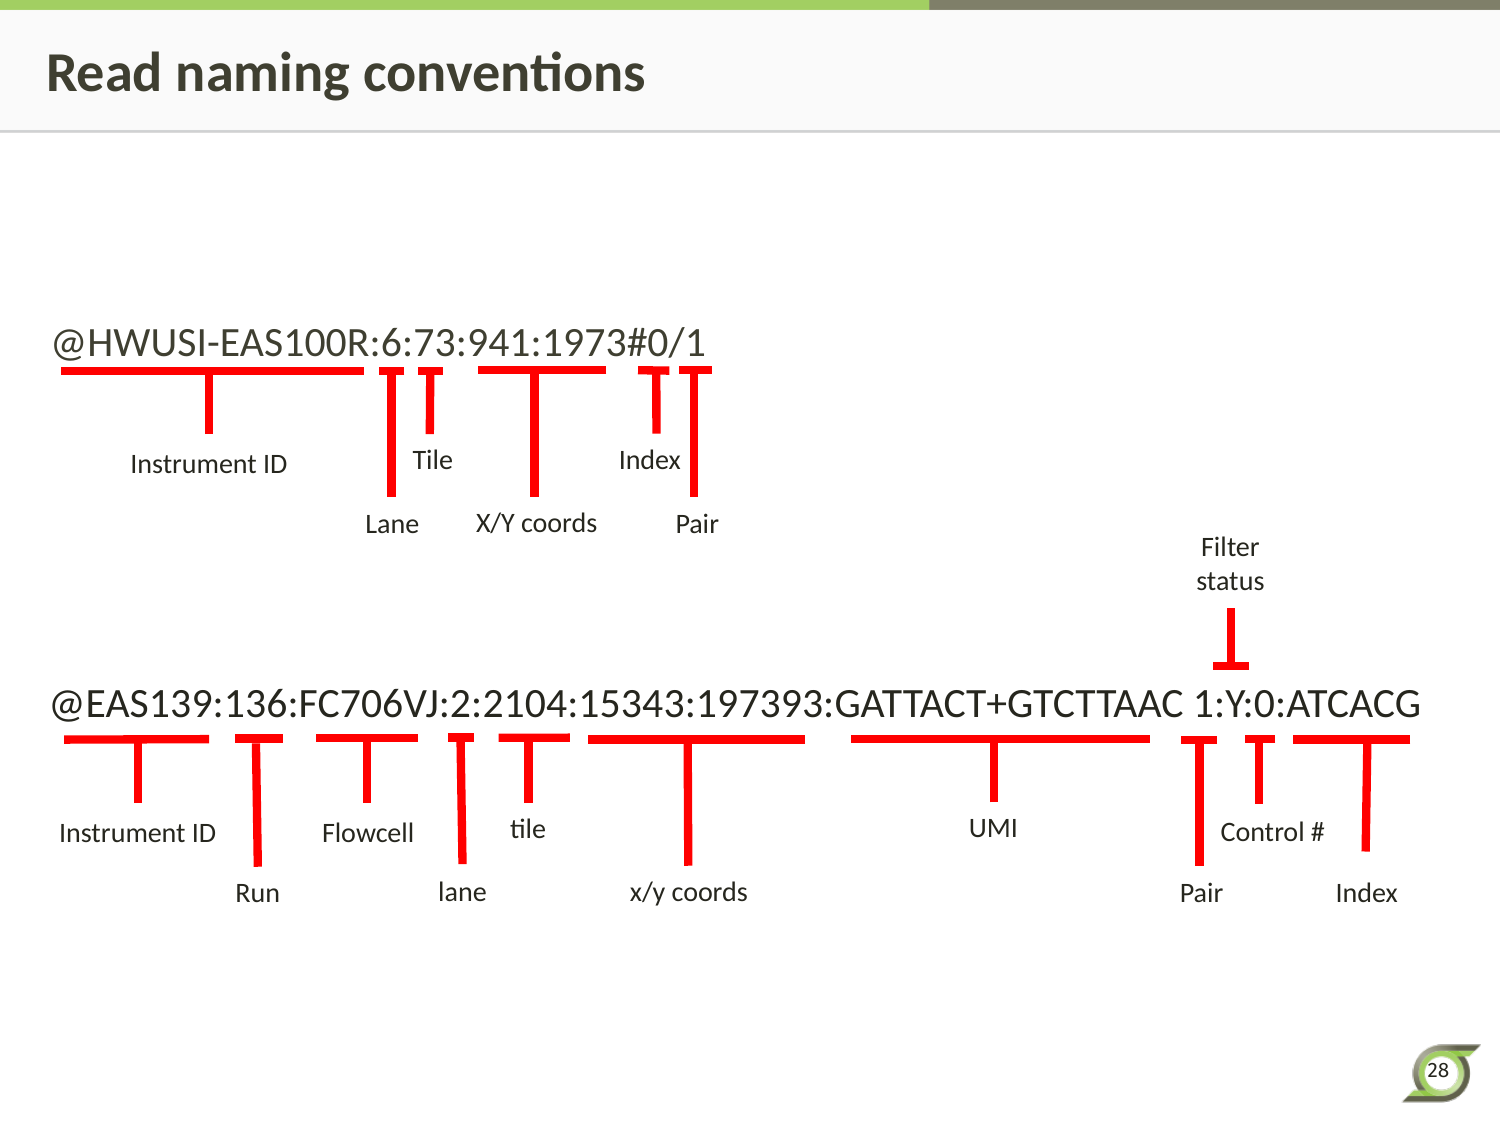

# Read naming conventions
@HWUSI-EAS100R:6:73:941:1973#0/1
Tile
Index
Instrument ID
X/Y coords
Lane
Pair
Filter status
@EAS139:136:FC706VJ:2:2104:15343:197393:GATTACT+GTCTTAAC 1:Y:0:ATCACG
UMI
tile
Control #
Instrument ID
Flowcell
x/y coords
lane
Run
Pair
Index